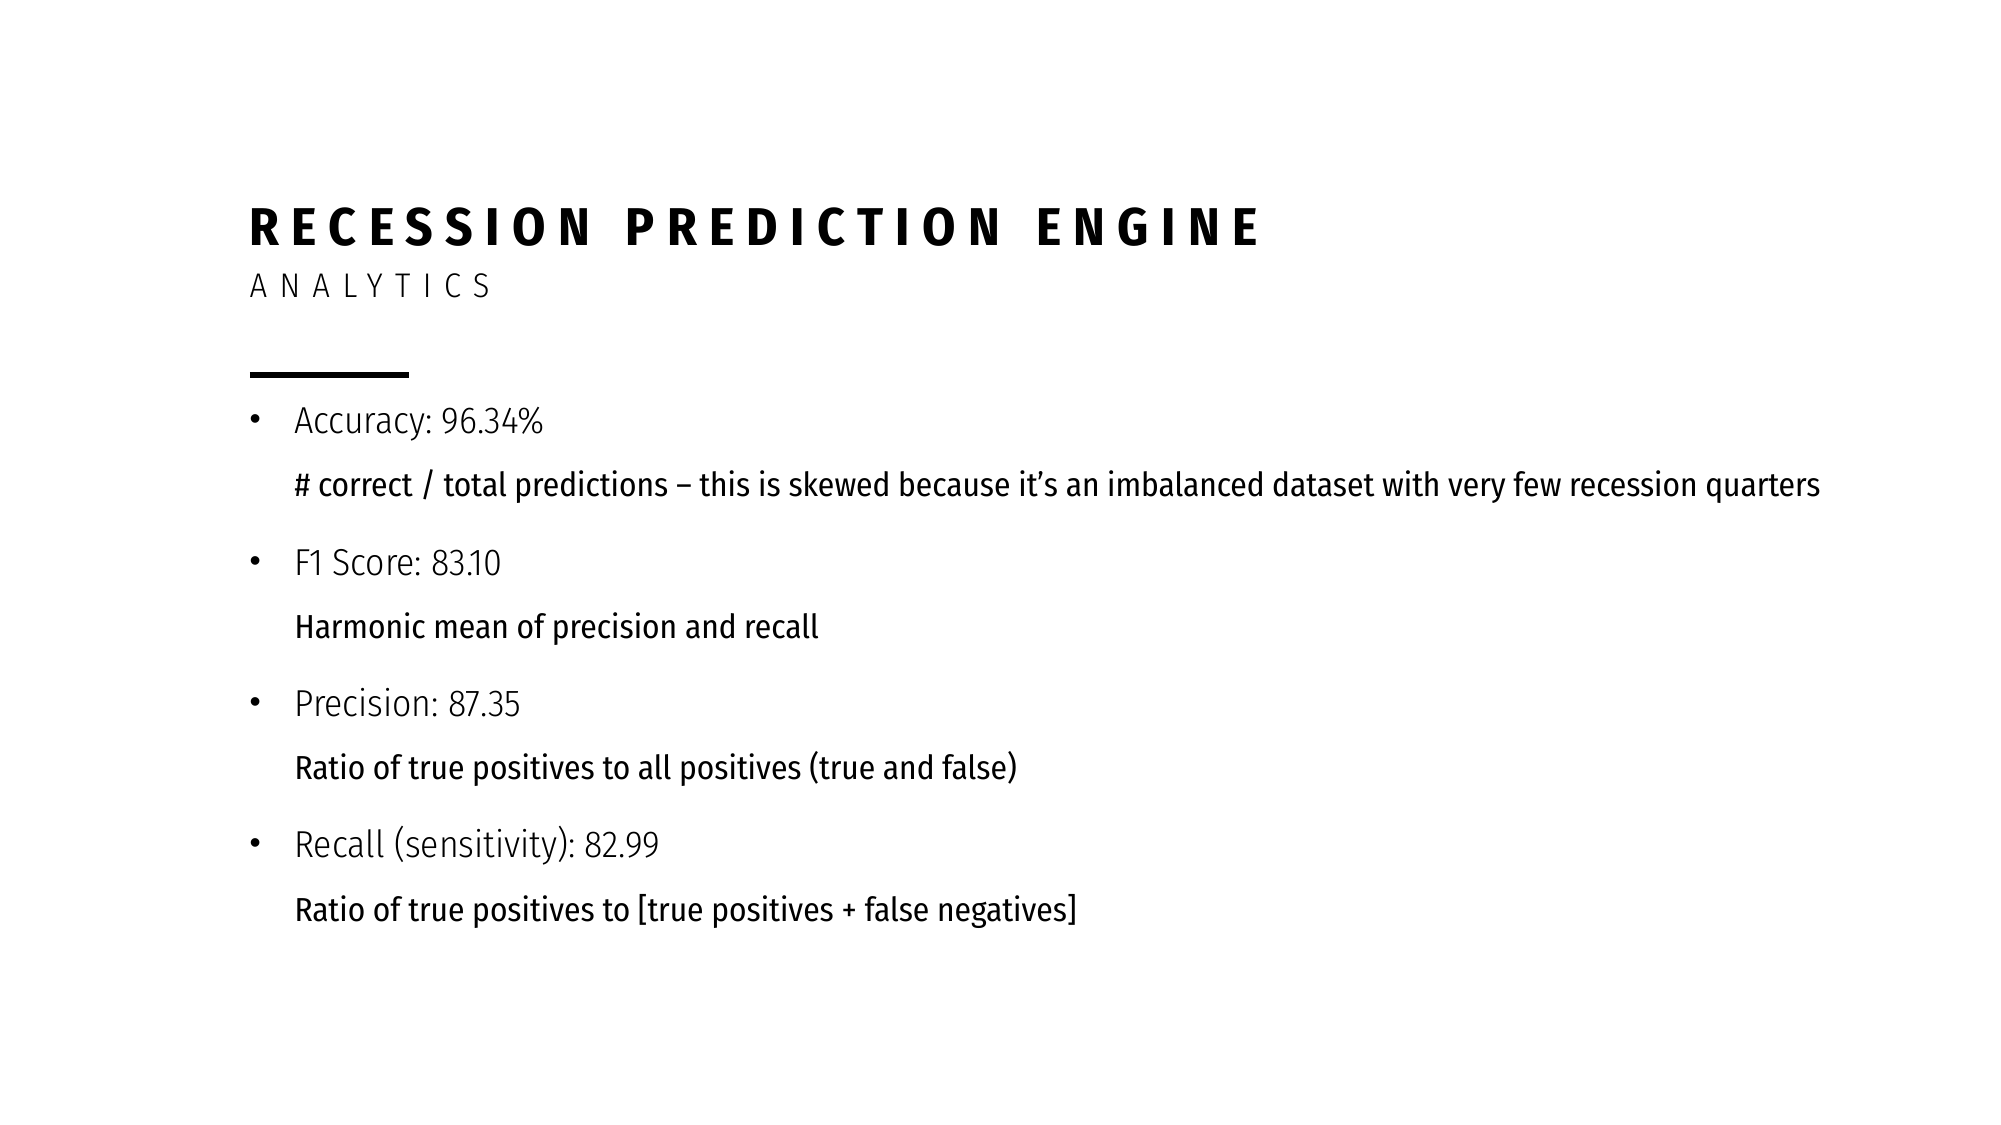

# Recession prediction engine Analytics
Accuracy: 96.34%
# correct / total predictions – this is skewed because it’s an imbalanced dataset with very few recession quarters
F1 Score: 83.10
Harmonic mean of precision and recall
Precision: 87.35
Ratio of true positives to all positives (true and false)
Recall (sensitivity): 82.99
Ratio of true positives to [true positives + false negatives]